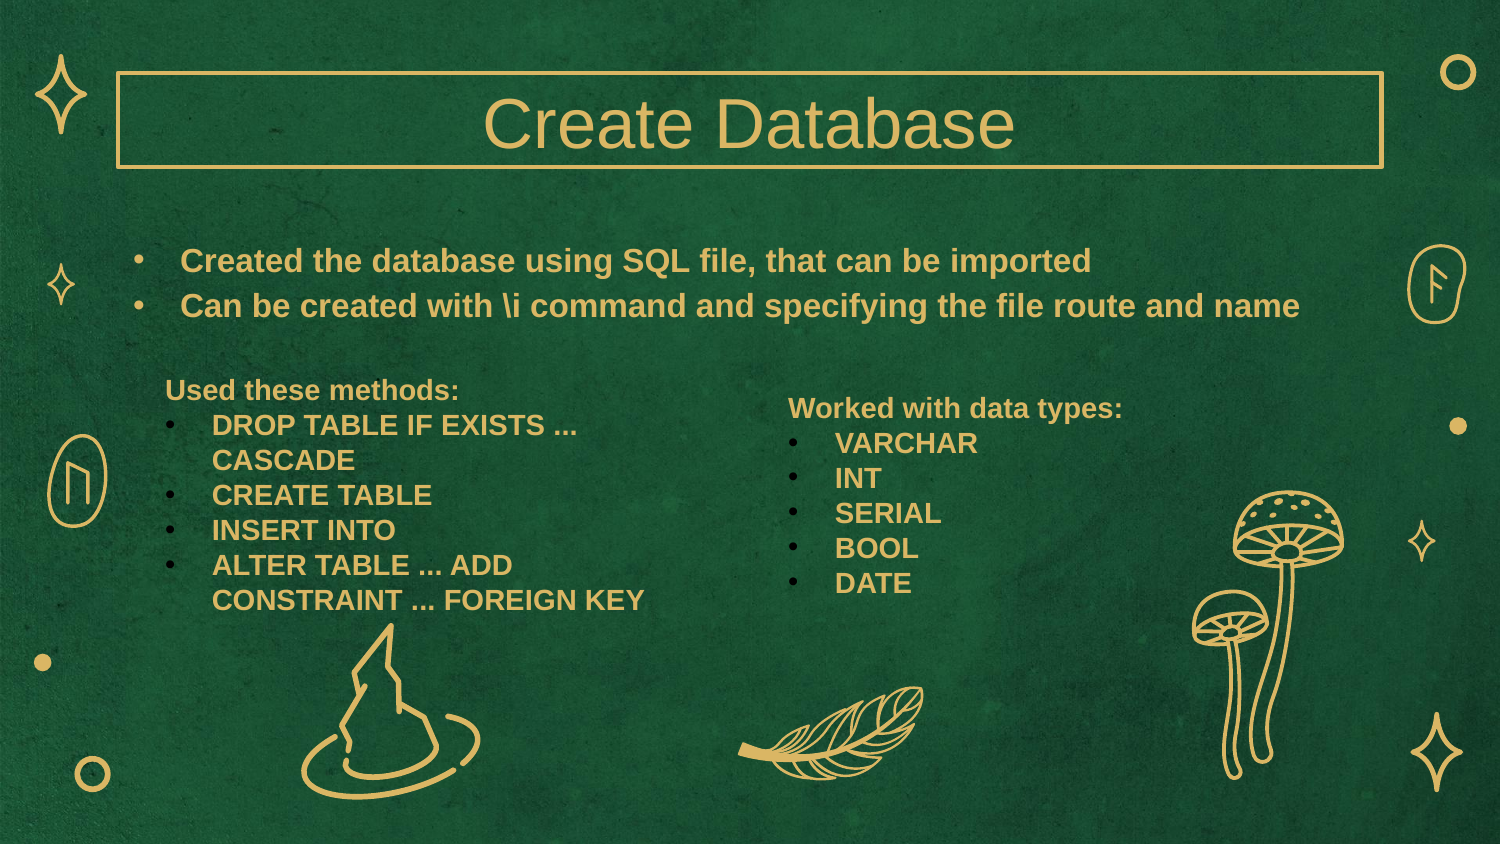

# Create Database
Created the database using SQL file, that can be imported
Can be created with \i command and specifying the file route and name
Used these methods:
DROP TABLE IF EXISTS ... CASCADE
CREATE TABLE
INSERT INTO
ALTER TABLE ... ADD CONSTRAINT ... FOREIGN KEY
Worked with data types:
VARCHAR
INT
SERIAL
BOOL
DATE